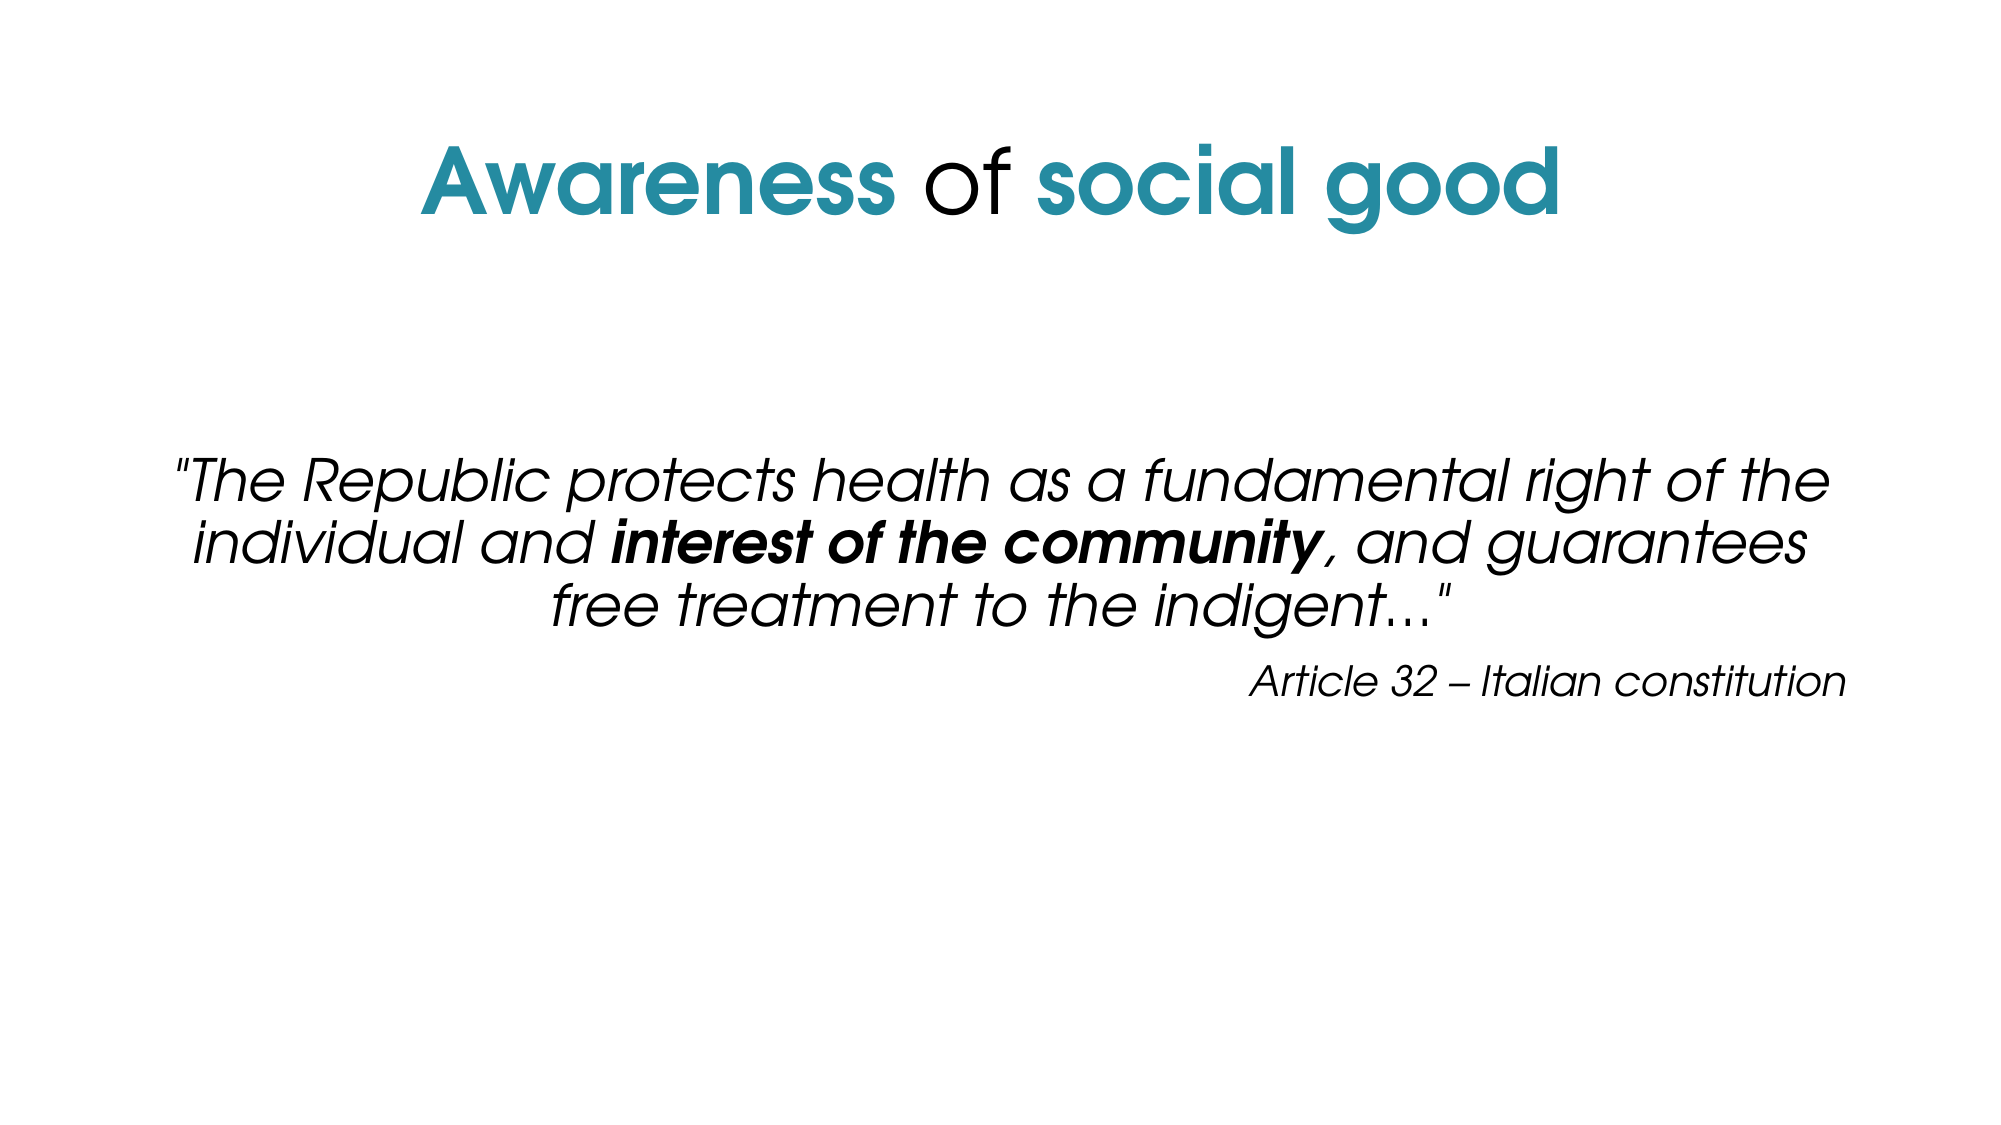

# Awareness of social good

"The Republic protects health as a fundamental right of the individual and interest of the community, and guarantees free treatment to the indigent…"
Article 32 – Italian constitution